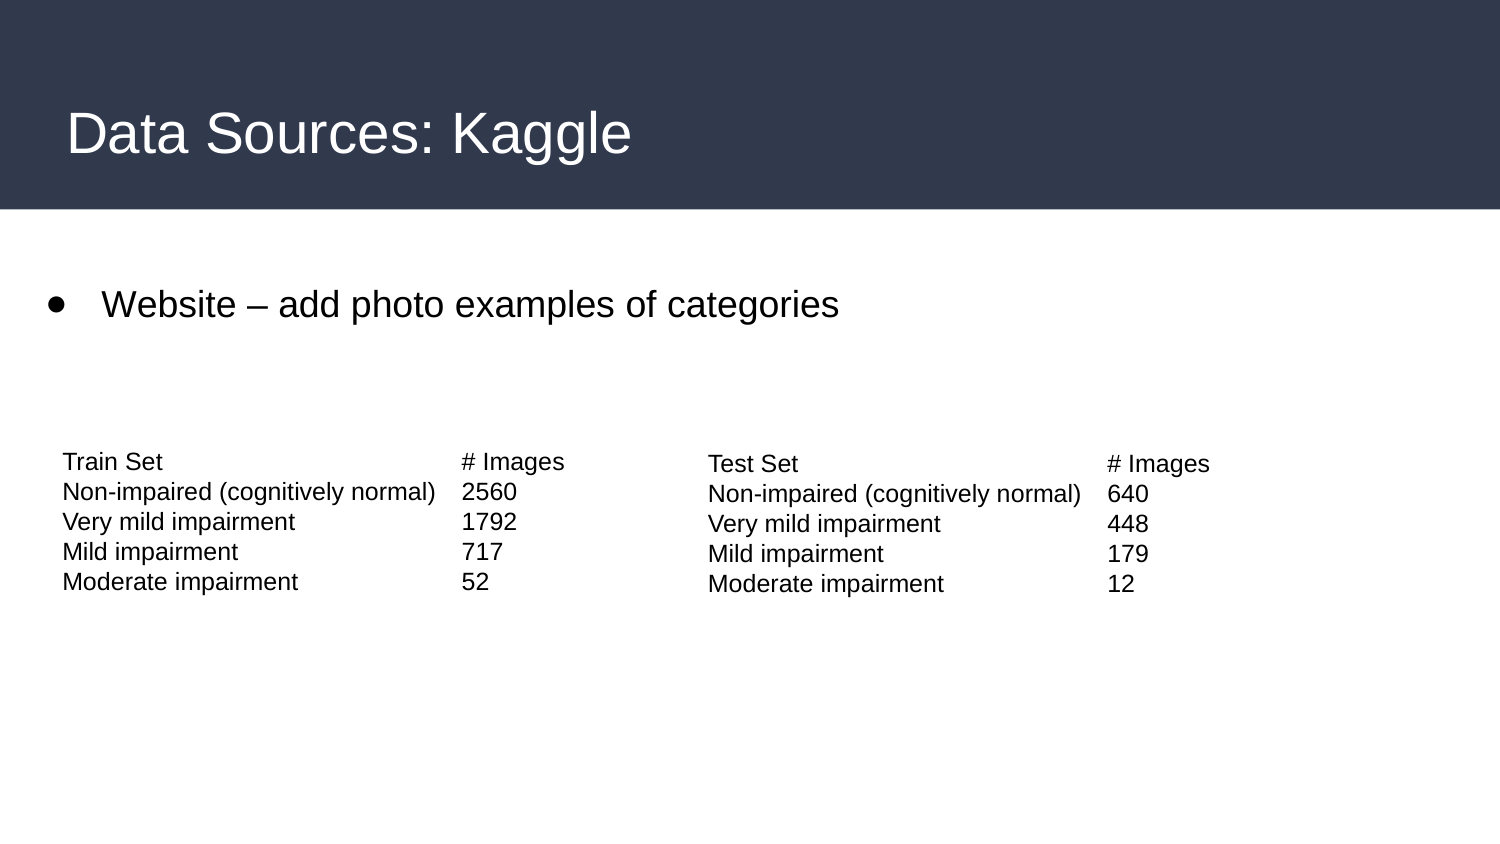

# Data Sources: Kaggle
Website – add photo examples of categories

| Train Set | # Images |
| --- | --- |
| Non-impaired (cognitively normal) | 2560 |
| Very mild impairment | 1792 |
| Mild impairment | 717 |
| Moderate impairment | 52 |
| Test Set | # Images |
| --- | --- |
| Non-impaired (cognitively normal) | 640 |
| Very mild impairment | 448 |
| Mild impairment | 179 |
| Moderate impairment | 12 |